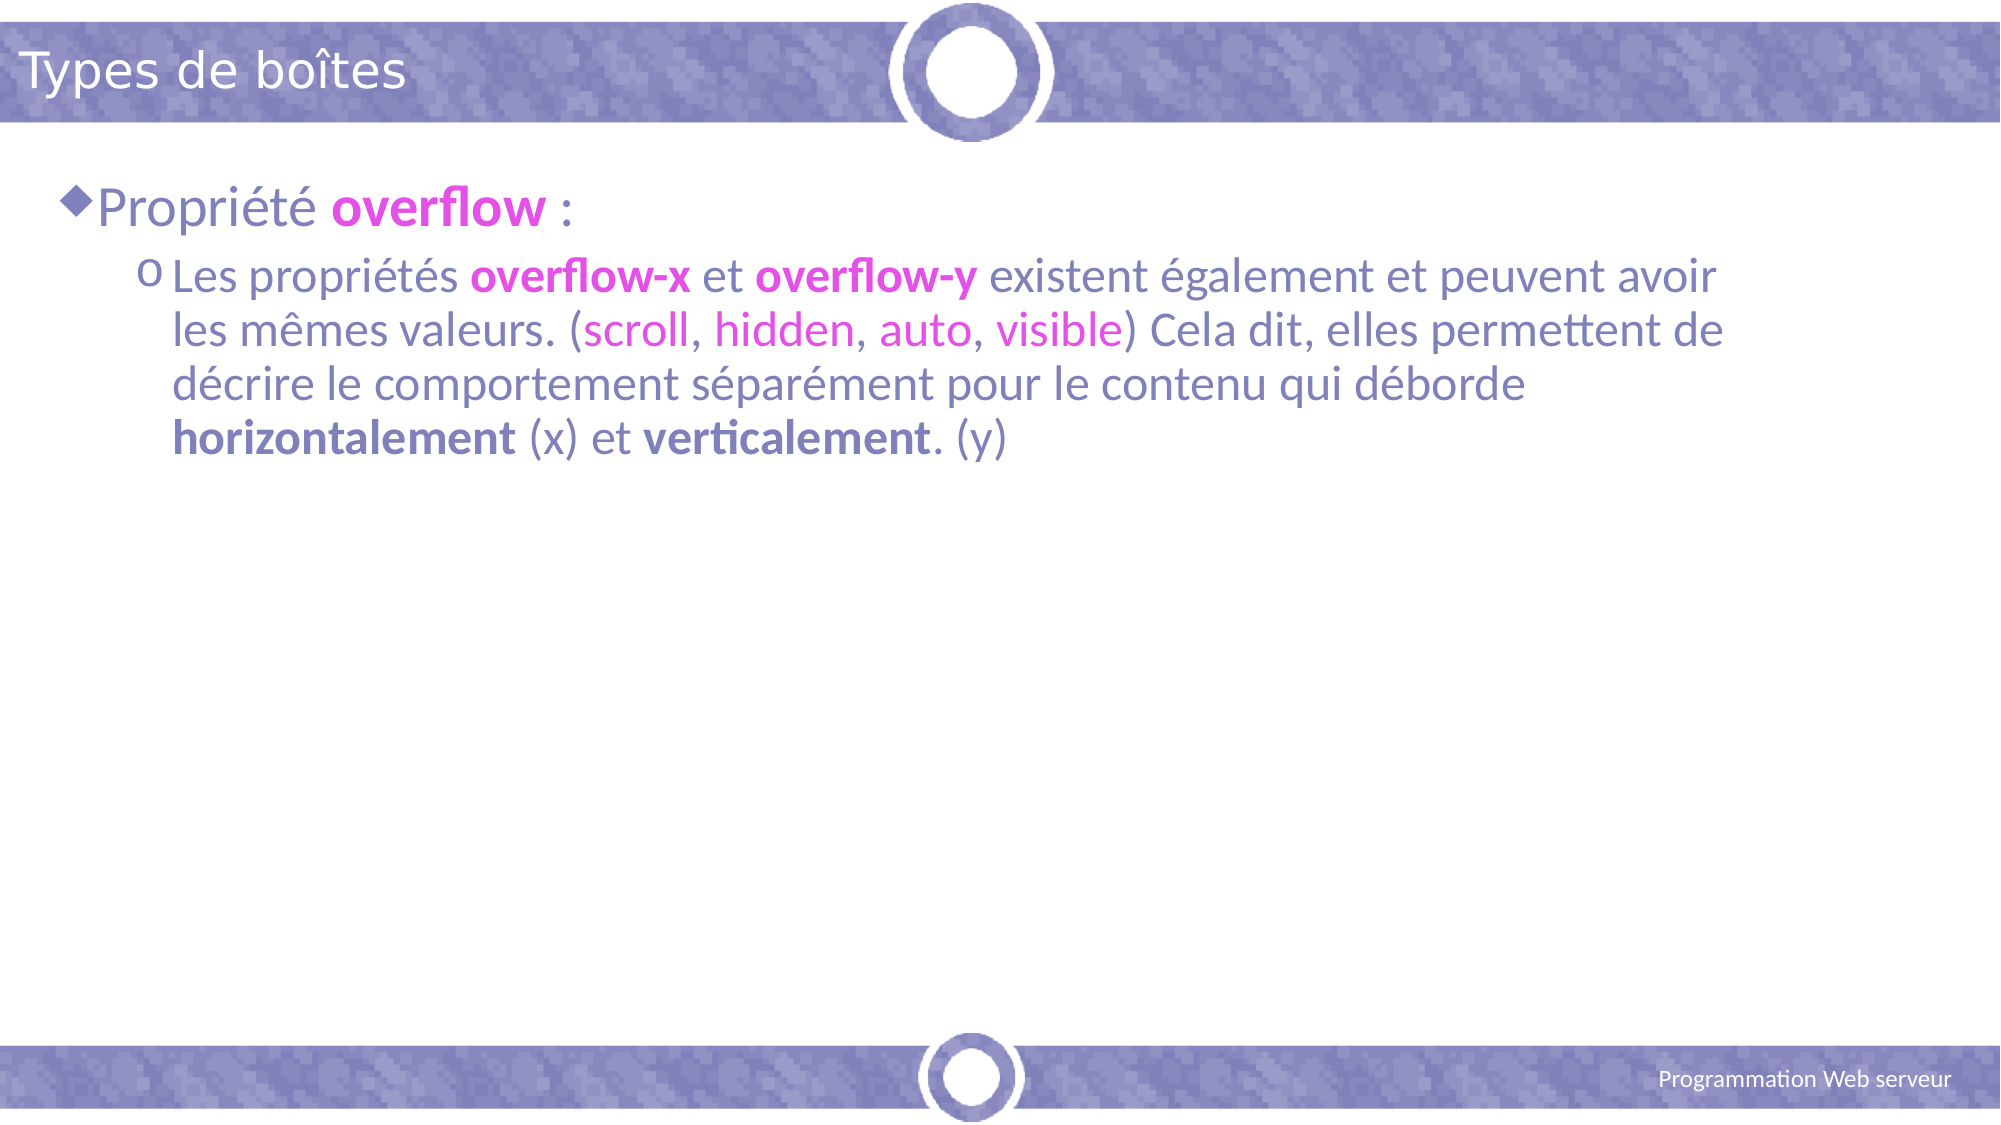

# Types de boîtes
Propriété overflow :
Les propriétés overflow-x et overflow-y existent également et peuvent avoir les mêmes valeurs. (scroll, hidden, auto, visible) Cela dit, elles permettent de décrire le comportement séparément pour le contenu qui déborde horizontalement (x) et verticalement. (y)